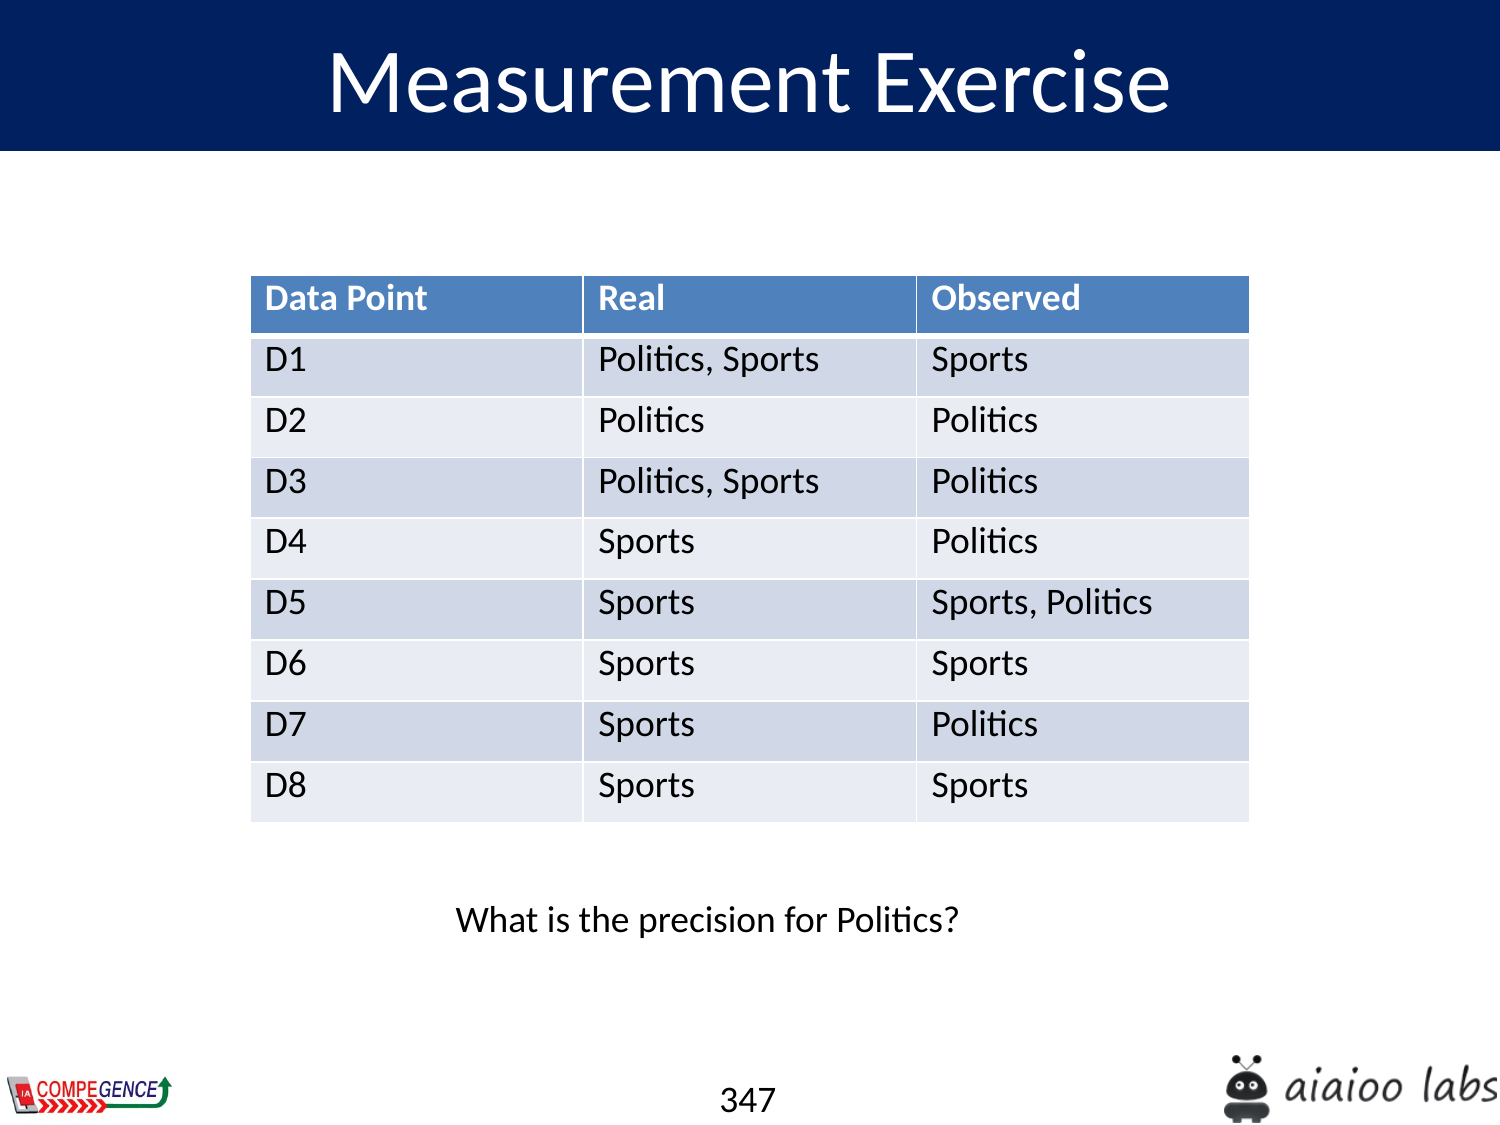

Measurement Exercise
| Data Point | Real | Observed |
| --- | --- | --- |
| D1 | Politics, Sports | Sports |
| D2 | Politics | Politics |
| D3 | Politics, Sports | Politics |
| D4 | Sports | Politics |
| D5 | Sports | Sports, Politics |
| D6 | Sports | Sports |
| D7 | Sports | Politics |
| D8 | Sports | Sports |
What is the precision for Politics?